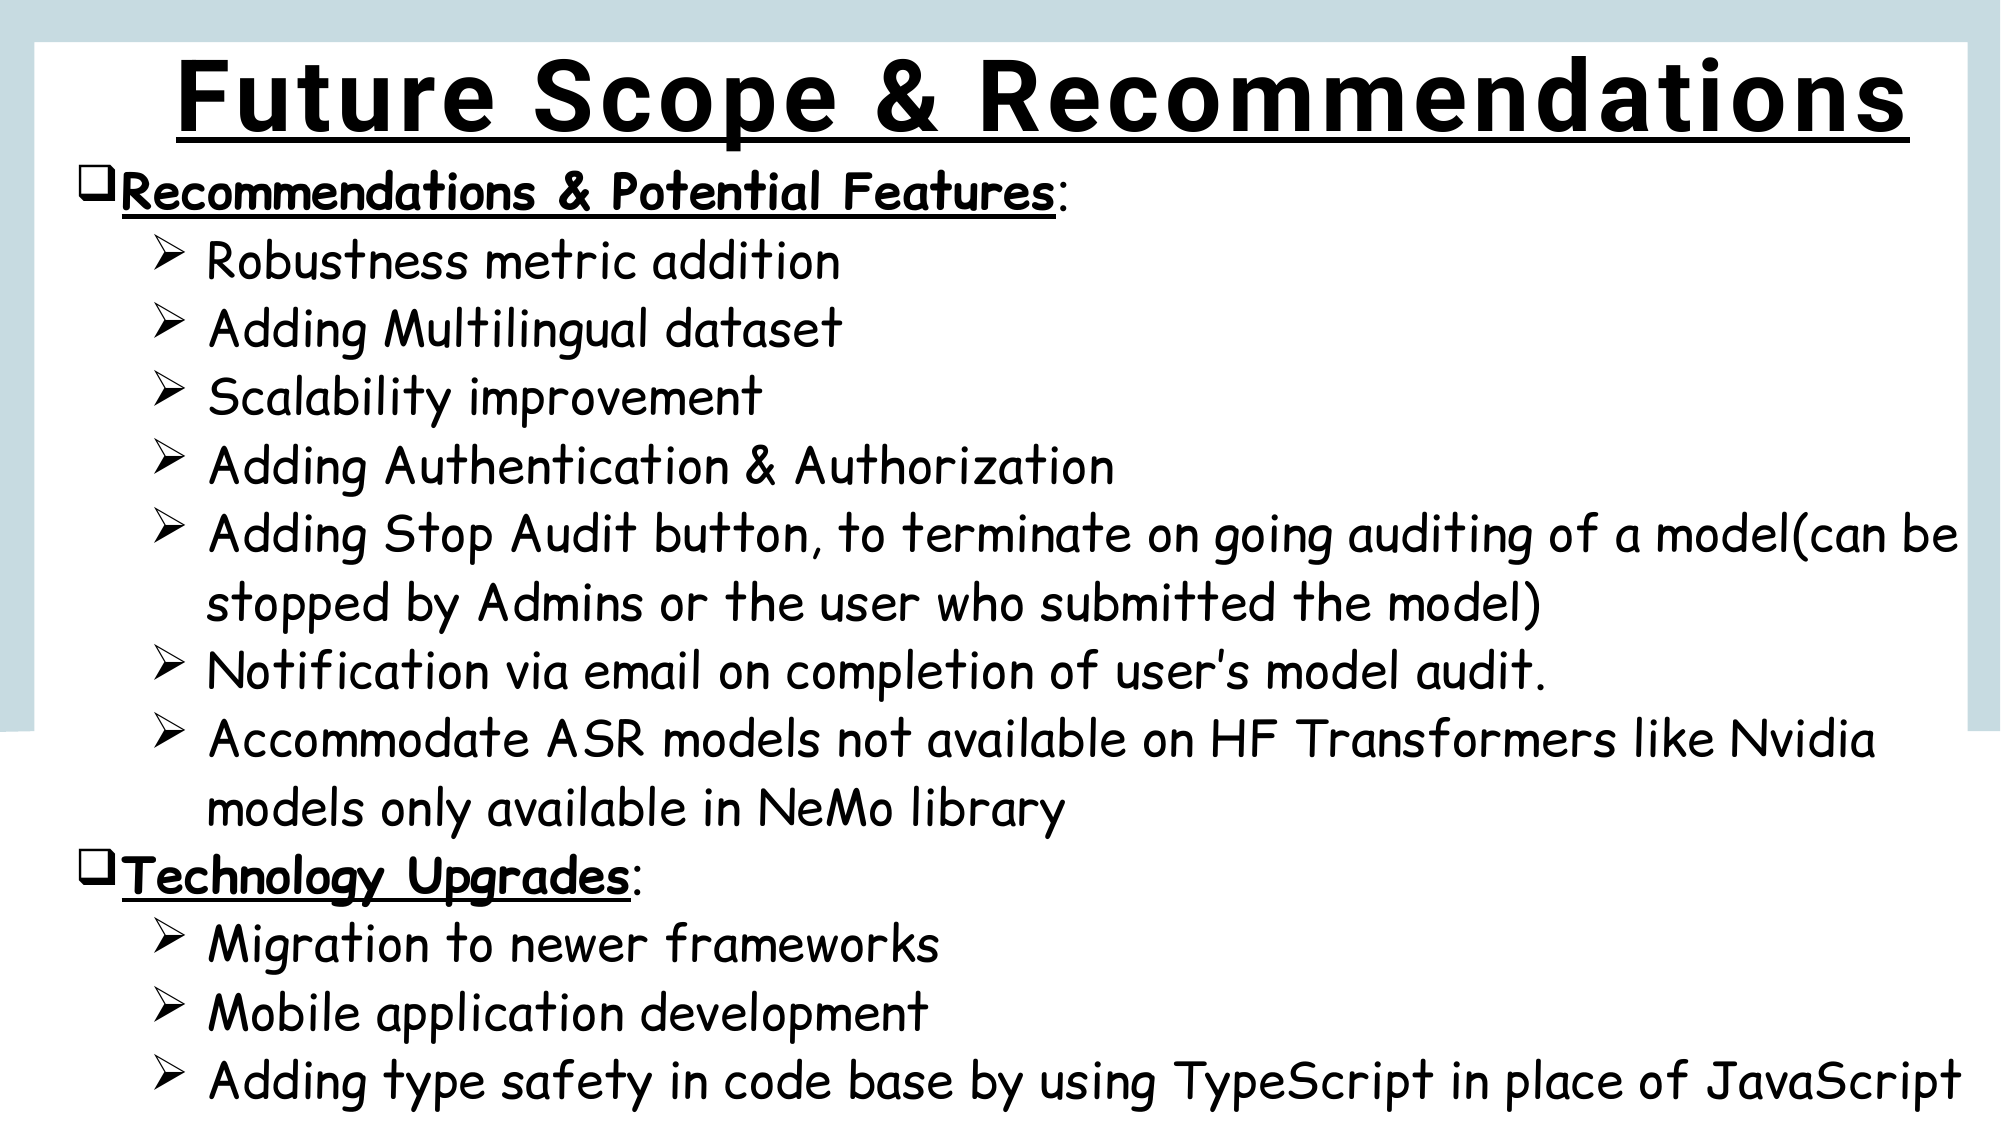

Future Scope & Recommendations

Recommendations & Potential Features:
Robustness metric addition
Adding Multilingual dataset
Scalability improvement
Adding Authentication & Authorization
Adding Stop Audit button, to terminate on going auditing of a model(can be stopped by Admins or the user who submitted the model)
Notification via email on completion of user’s model audit.
Accommodate ASR models not available on HF Transformers like Nvidia models only available in NeMo library
Technology Upgrades:
Migration to newer frameworks
Mobile application development
Adding type safety in code base by using TypeScript in place of JavaScript